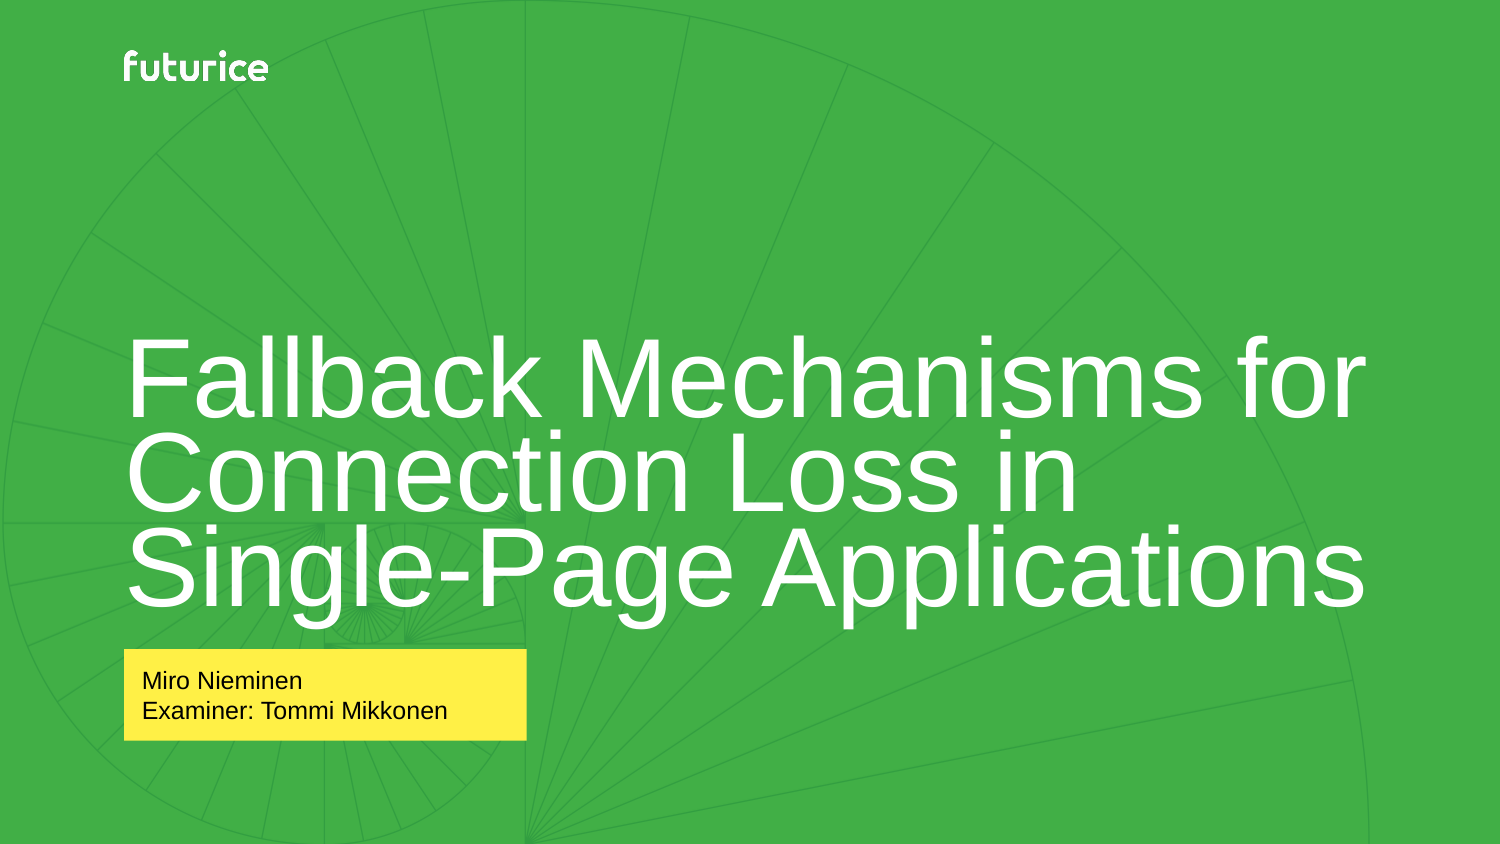

# Fallback Mechanisms for Connection Loss in Single-Page Applications
Miro Nieminen
Examiner: Tommi Mikkonen